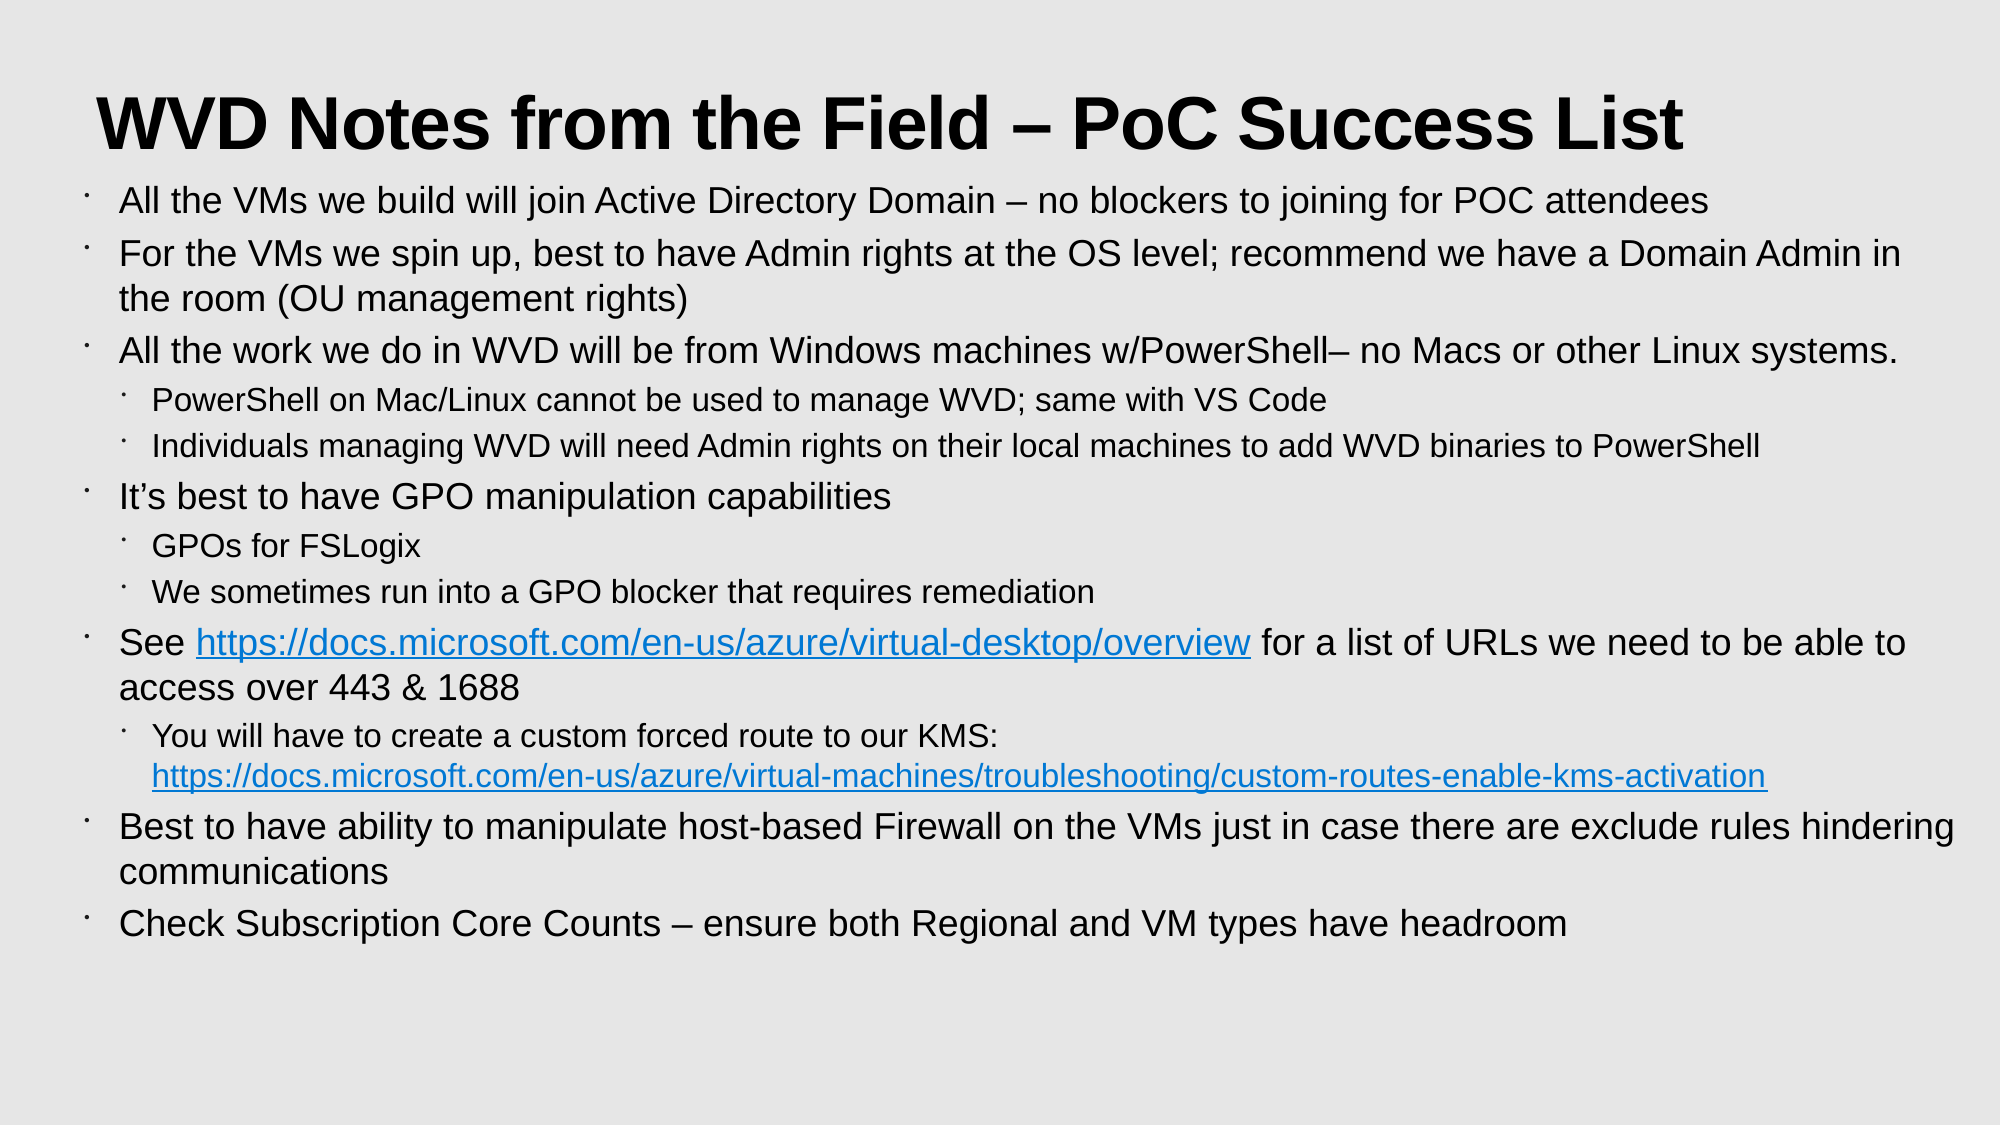

# WVD Notes from the Field – PoC Success List
All the VMs we build will join Active Directory Domain – no blockers to joining for POC attendees
For the VMs we spin up, best to have Admin rights at the OS level; recommend we have a Domain Admin in the room (OU management rights)
All the work we do in WVD will be from Windows machines w/PowerShell– no Macs or other Linux systems.
PowerShell on Mac/Linux cannot be used to manage WVD; same with VS Code
Individuals managing WVD will need Admin rights on their local machines to add WVD binaries to PowerShell
It’s best to have GPO manipulation capabilities
GPOs for FSLogix
We sometimes run into a GPO blocker that requires remediation
See https://docs.microsoft.com/en-us/azure/virtual-desktop/overview for a list of URLs we need to be able to access over 443 & 1688
You will have to create a custom forced route to our KMS: https://docs.microsoft.com/en-us/azure/virtual-machines/troubleshooting/custom-routes-enable-kms-activation
Best to have ability to manipulate host-based Firewall on the VMs just in case there are exclude rules hindering communications
Check Subscription Core Counts – ensure both Regional and VM types have headroom